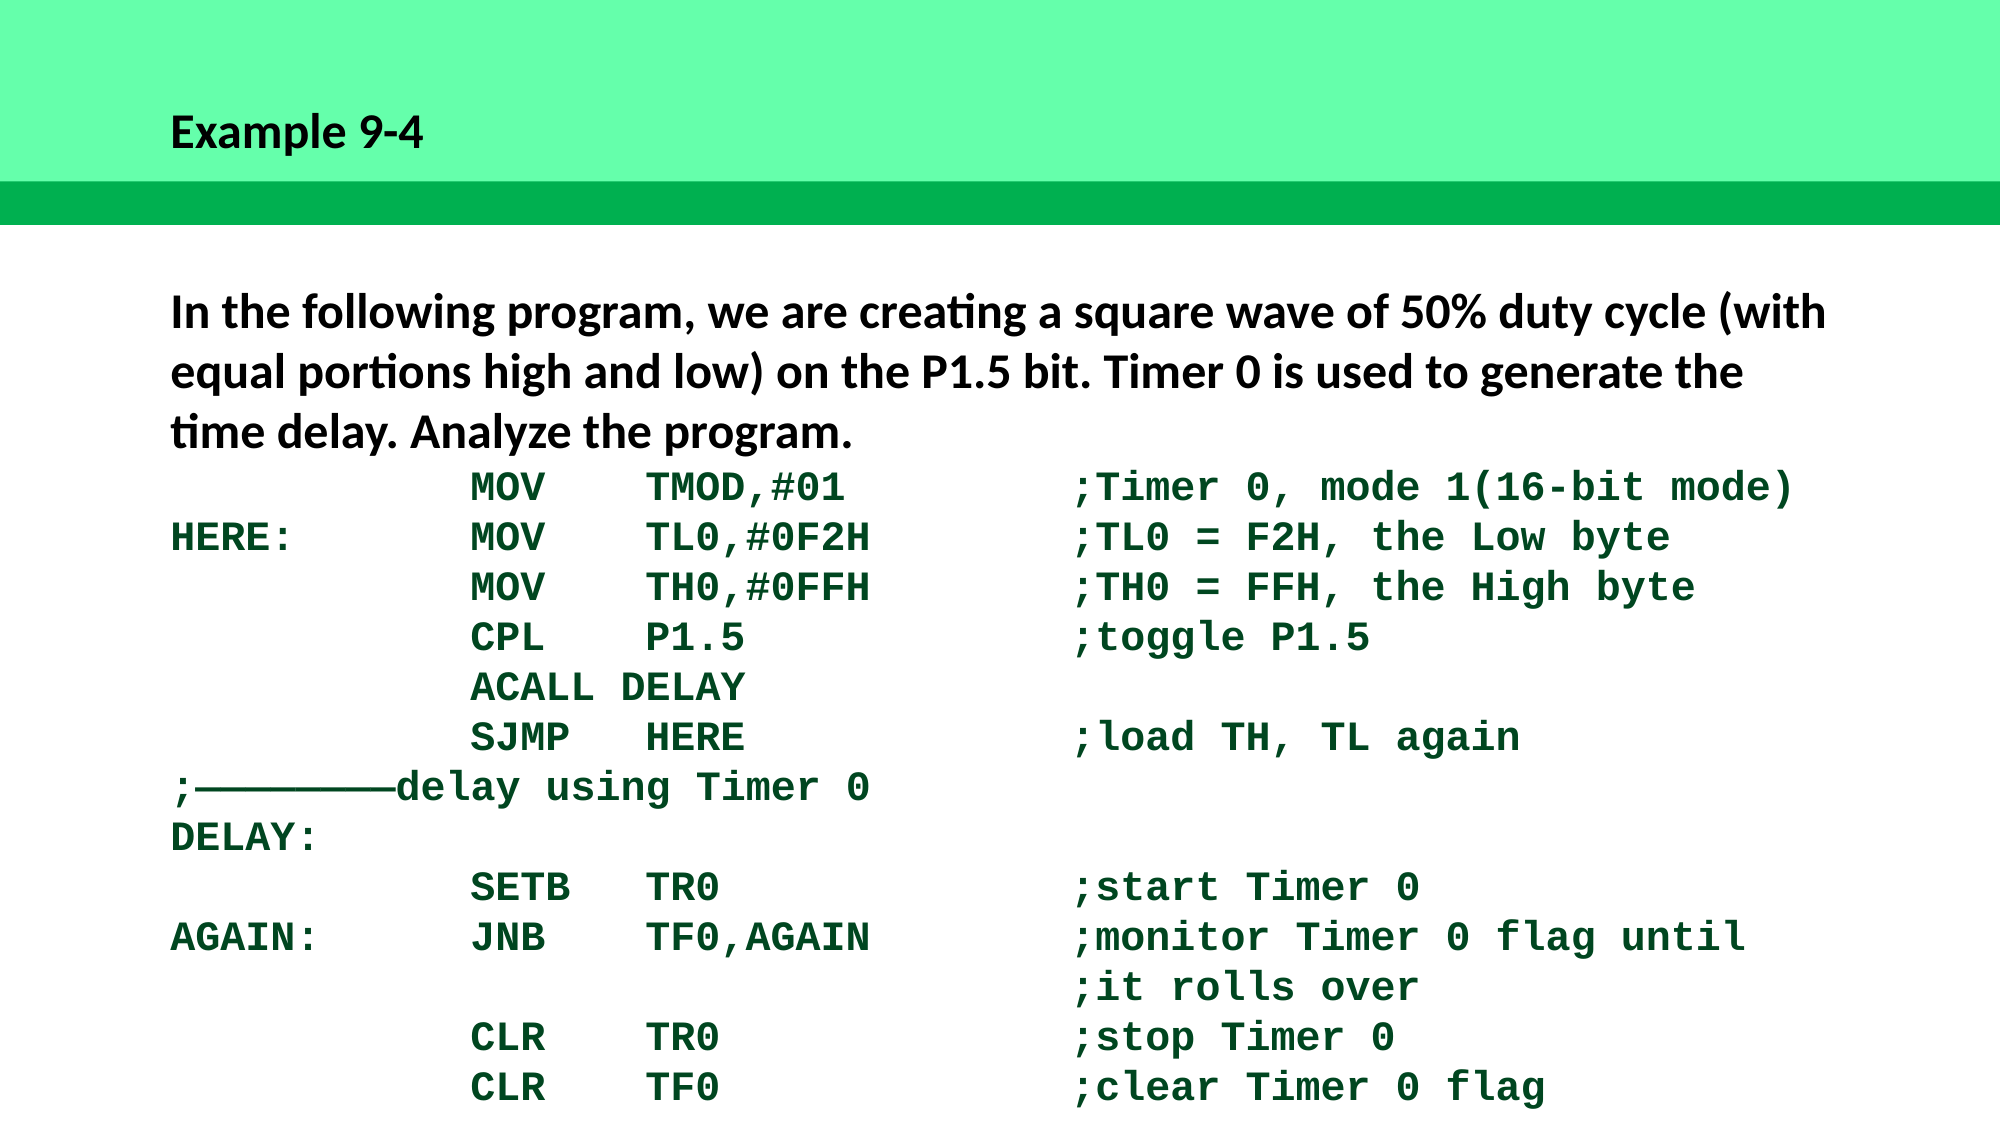

Example 9-4
In the following program, we are creating a square wave of 50% duty cycle (with equal portions high and low) on the P1.5 bit. Timer 0 is used to generate the time delay. Analyze the program.
		MOV	 TMOD,#01		;Timer 0, mode 1(16-bit mode)
HERE:		MOV	 TL0,#0F2H		;TL0 = F2H, the Low byte
		MOV	 TH0,#0FFH		;TH0 = FFH, the High byte
		CPL	 P1.5			;toggle P1.5
		ACALL DELAY
		SJMP	 HERE			;load TH, TL again
;————————delay using Timer 0
DELAY:
		SETB	 TR0			;start Timer 0
AGAIN:	JNB	 TF0,AGAIN		;monitor Timer 0 flag until
						;it rolls over
		CLR	 TR0			;stop Timer 0
		CLR	 TF0			;clear Timer 0 flag